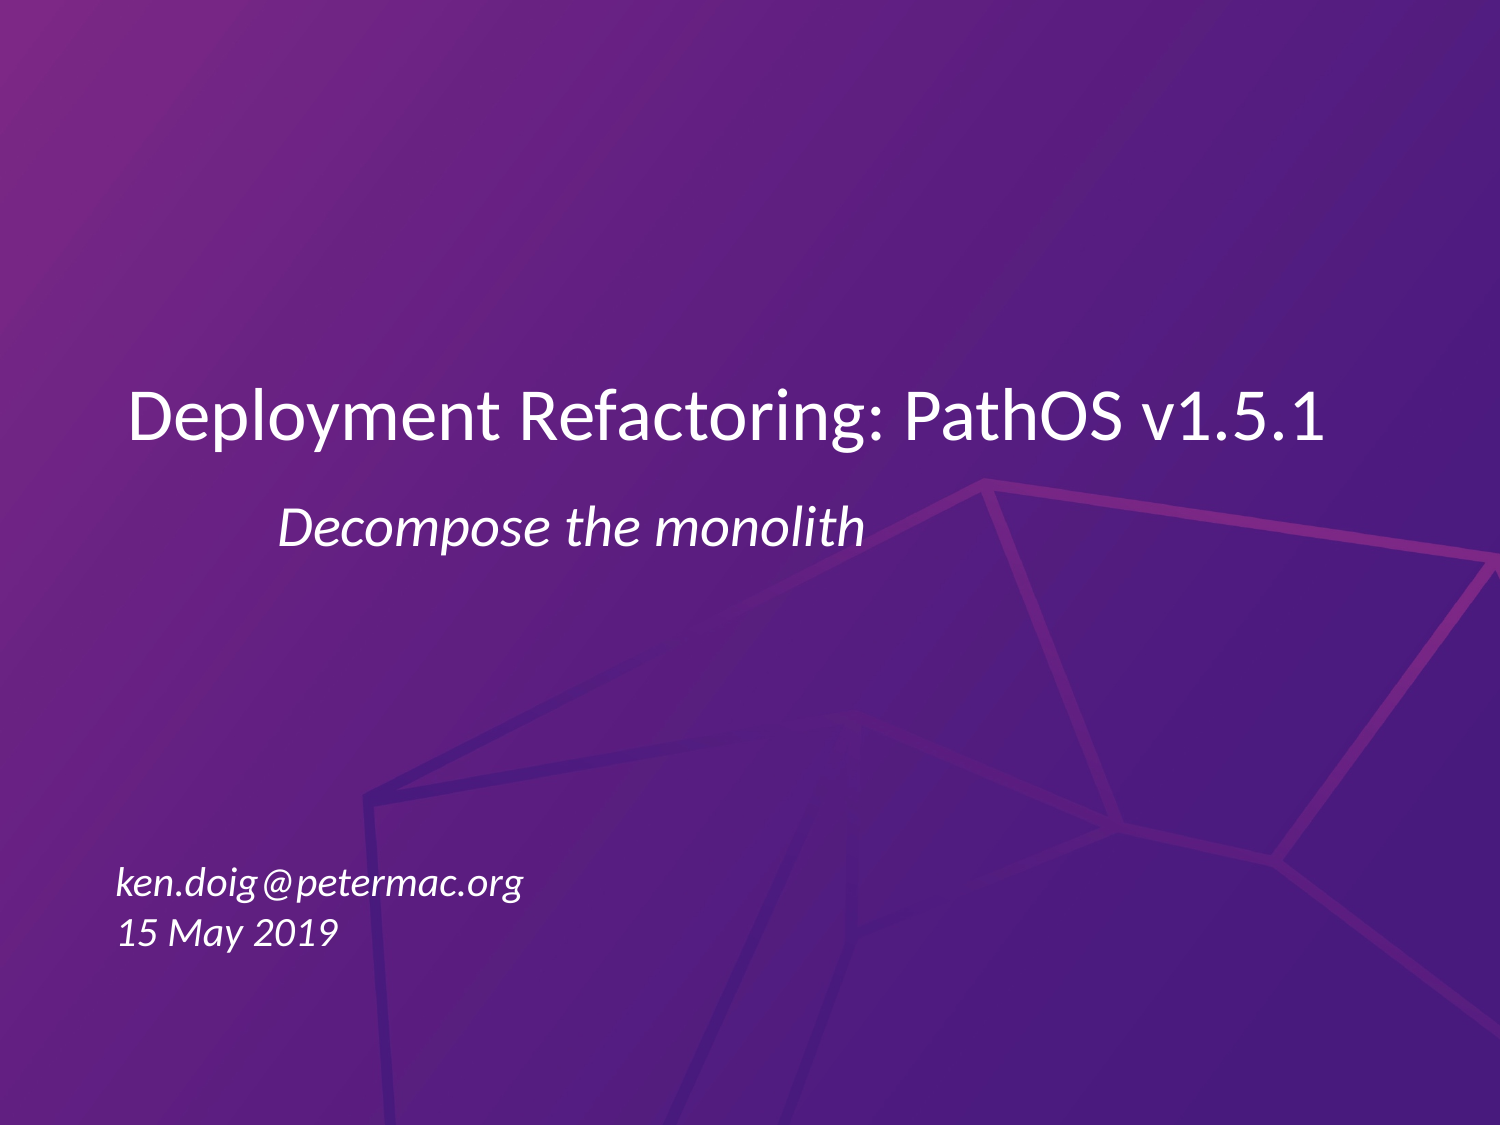

# Deployment Refactoring: PathOS v1.5.1 Decompose the monolith
ken.doig@petermac.org
15 May 2019